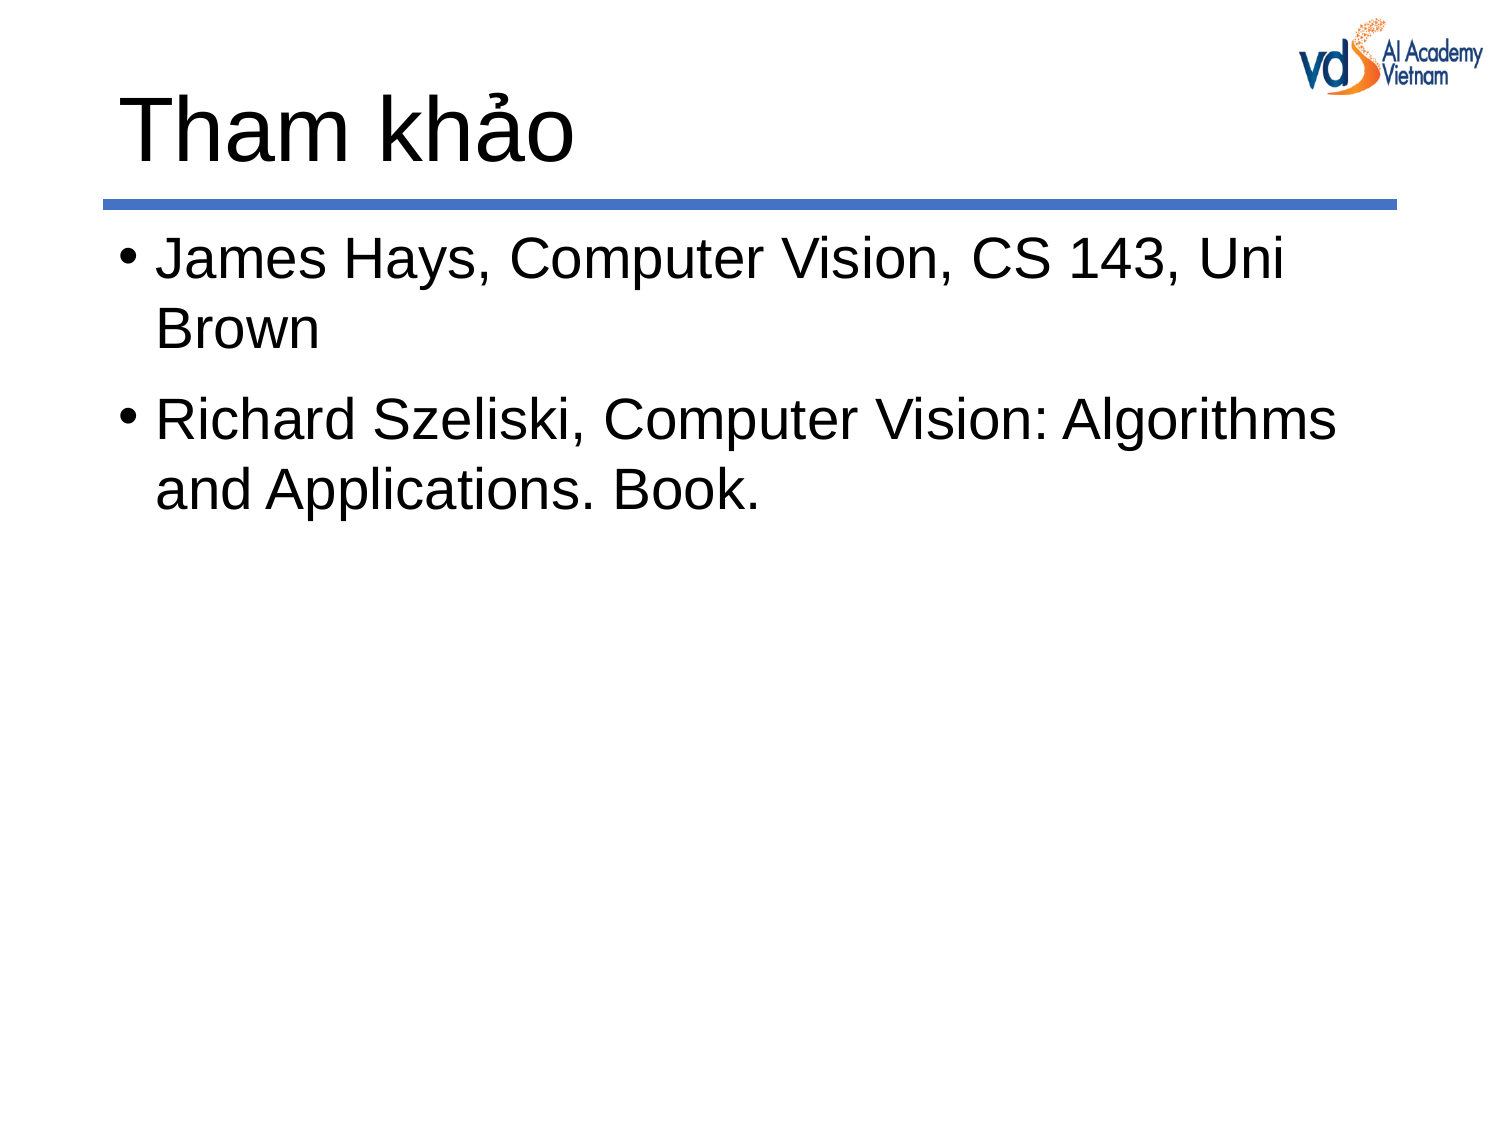

# Tham khảo
James Hays, Computer Vision, CS 143, Uni Brown
Richard Szeliski, Computer Vision: Algorithms and Applications. Book.